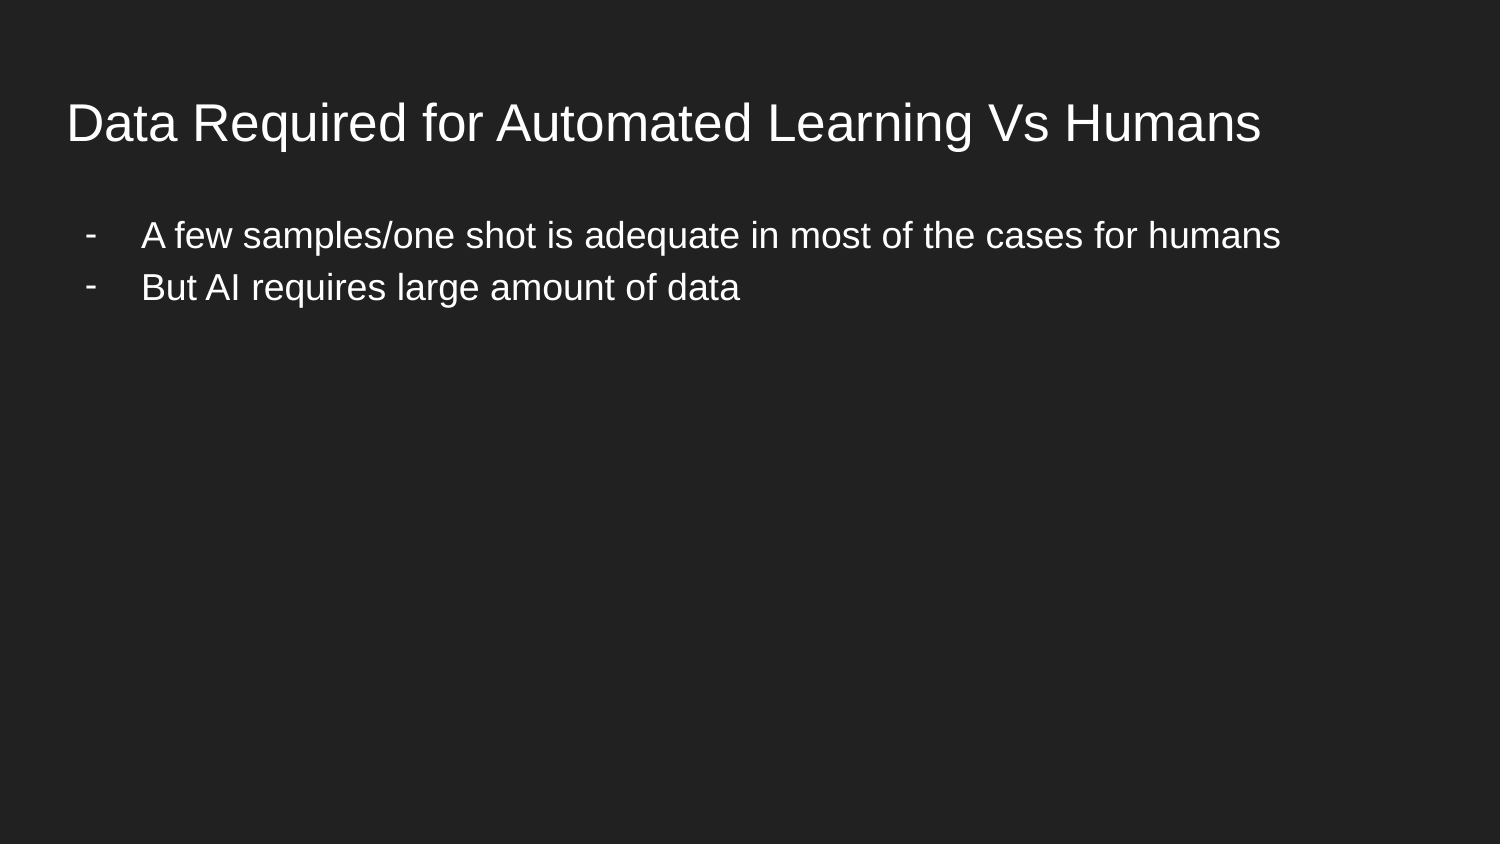

# Data Required for Automated Learning Vs Humans
A few samples/one shot is adequate in most of the cases for humans
But AI requires large amount of data